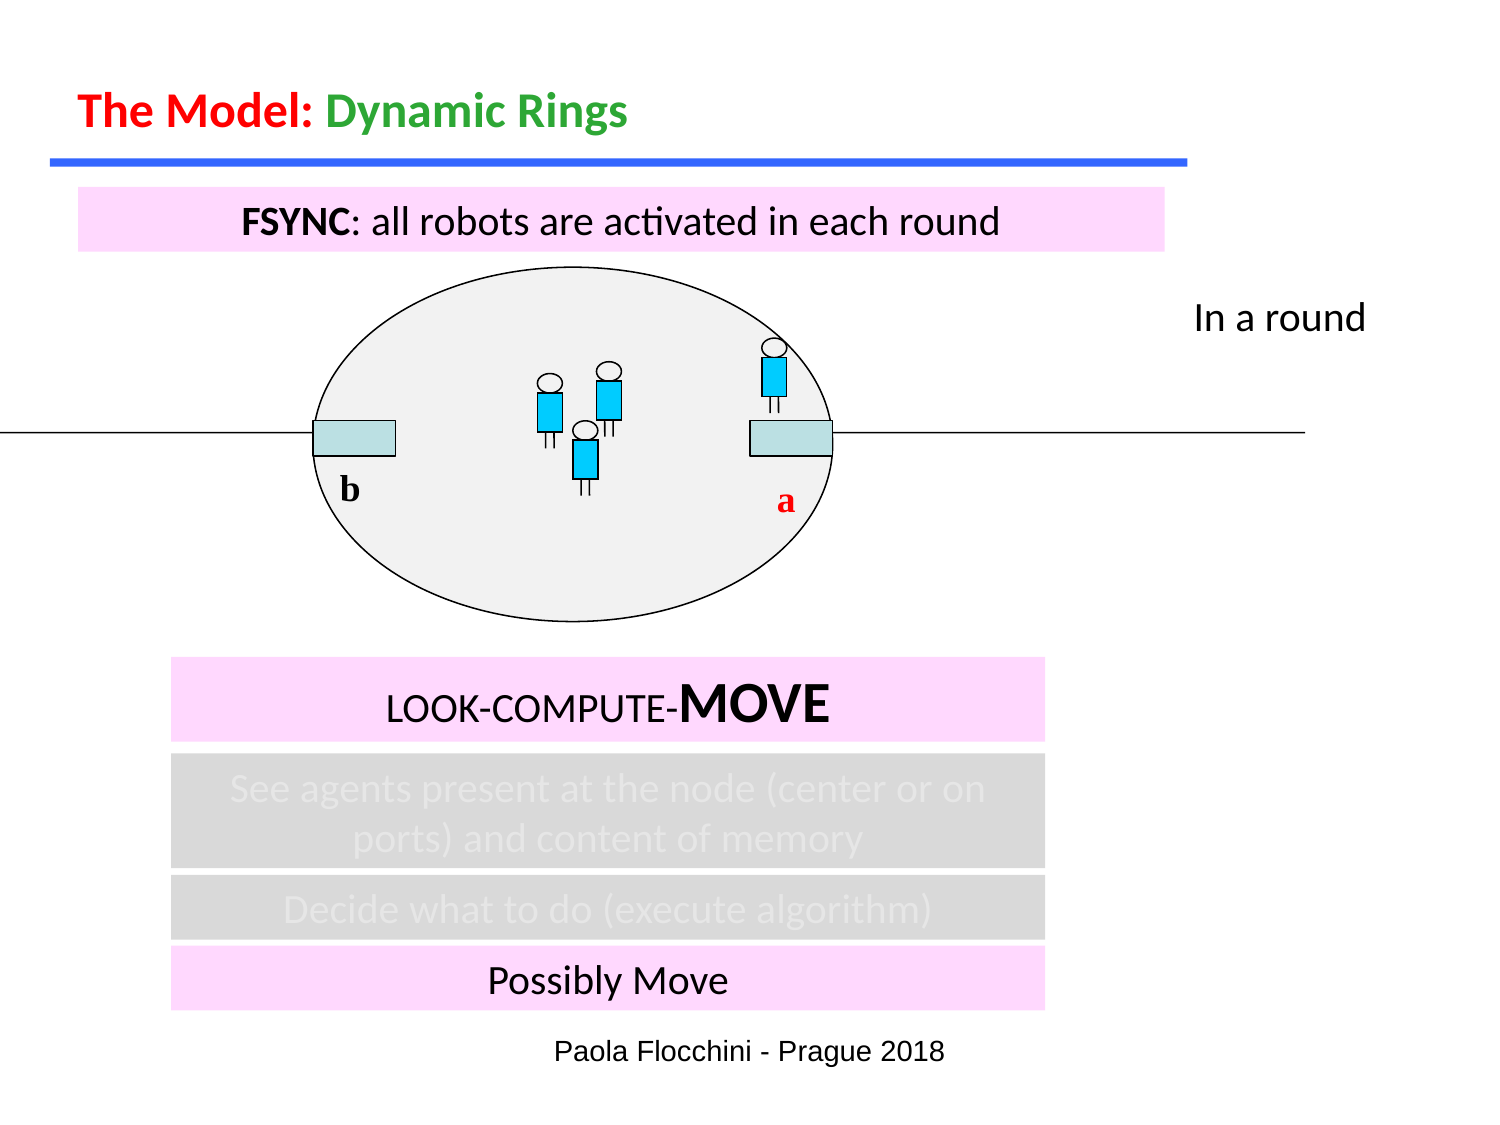

The Model: Dynamic Rings

FSYNC: all robots are activated in each round

In a round

b
a
LOOK-COMPUTE-MOVE
See agents present at the node (center or on ports) and content of memory
Decide what to do (execute algorithm)
Possibly Move
Paola Flocchini - Prague 2018